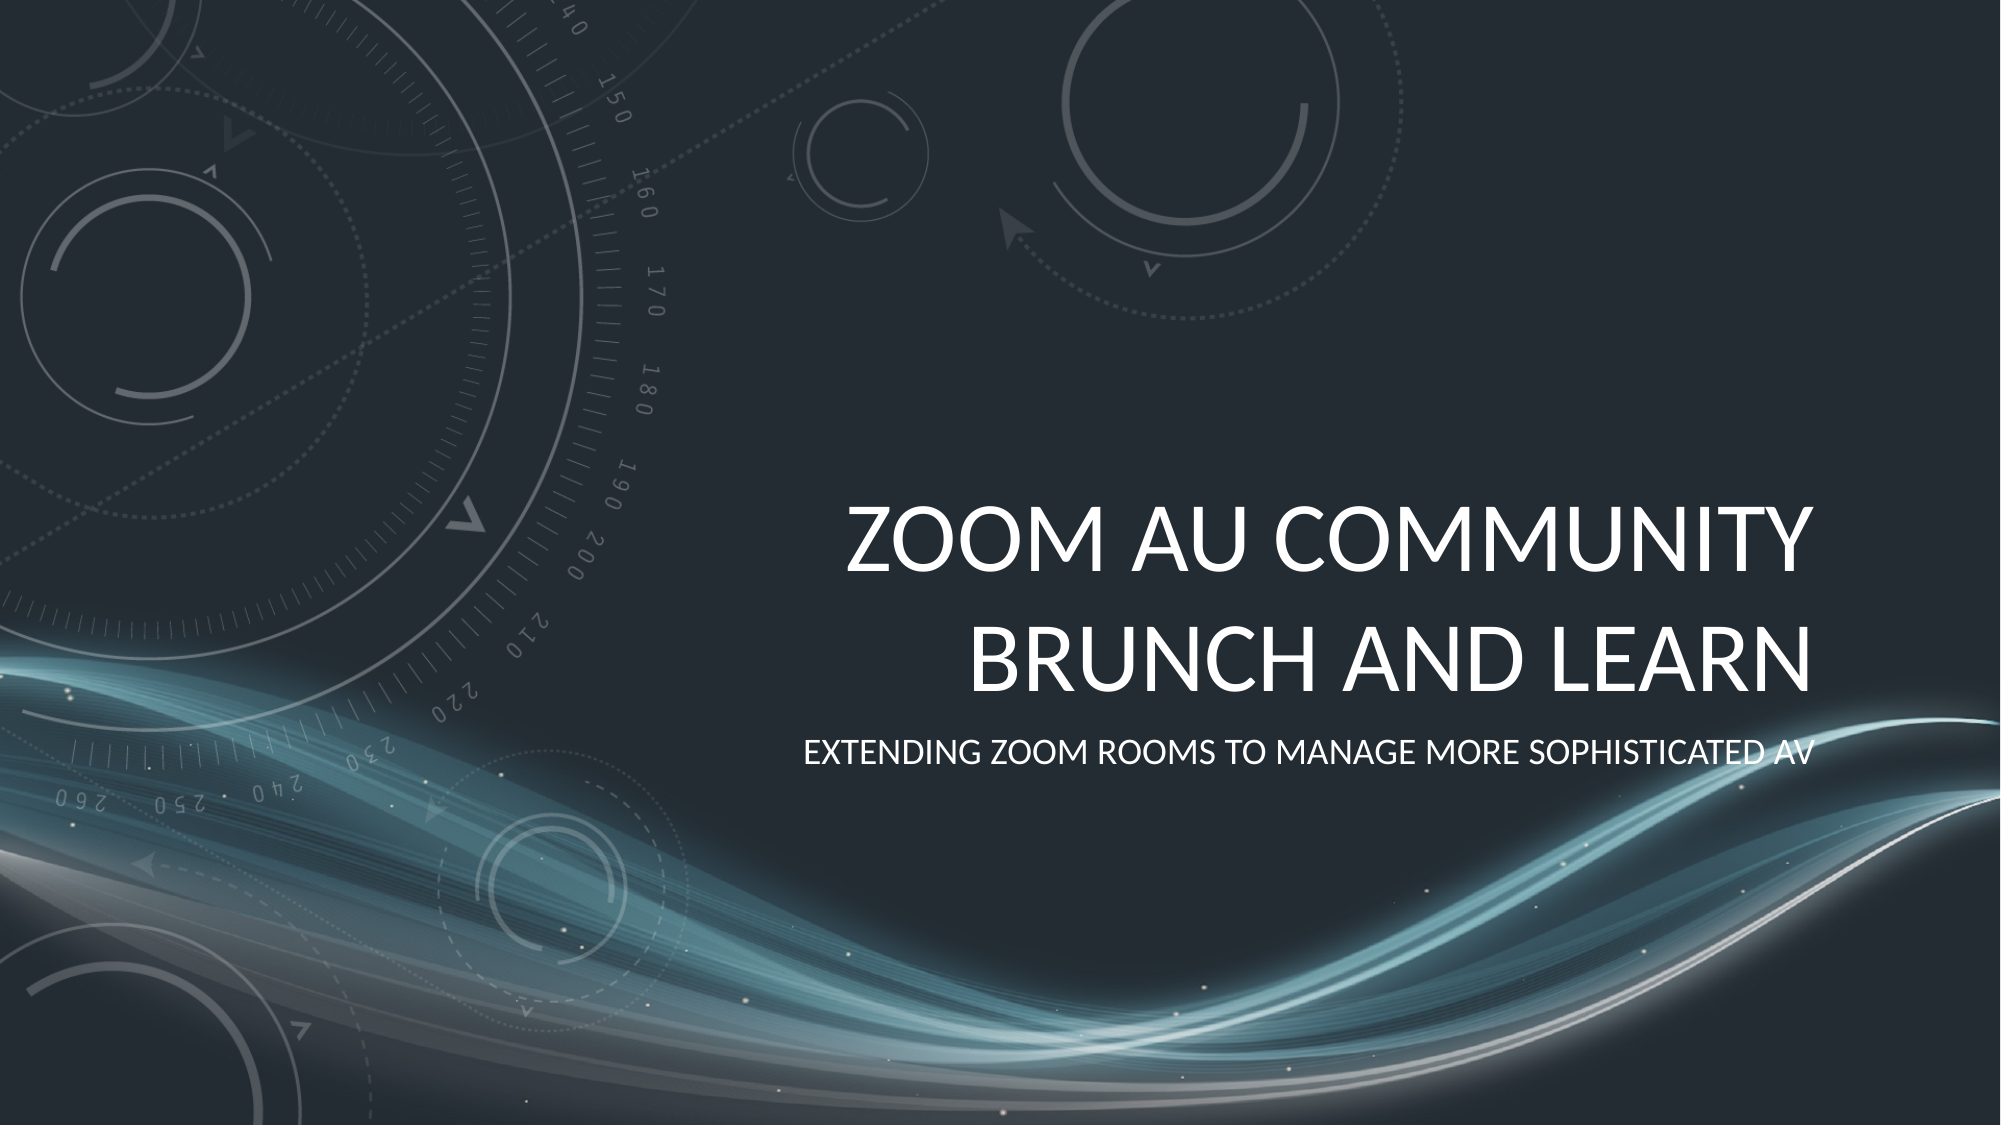

# Zoom AU Community Brunch and Learn
extending Zoom Rooms to manage more sophisticated AV